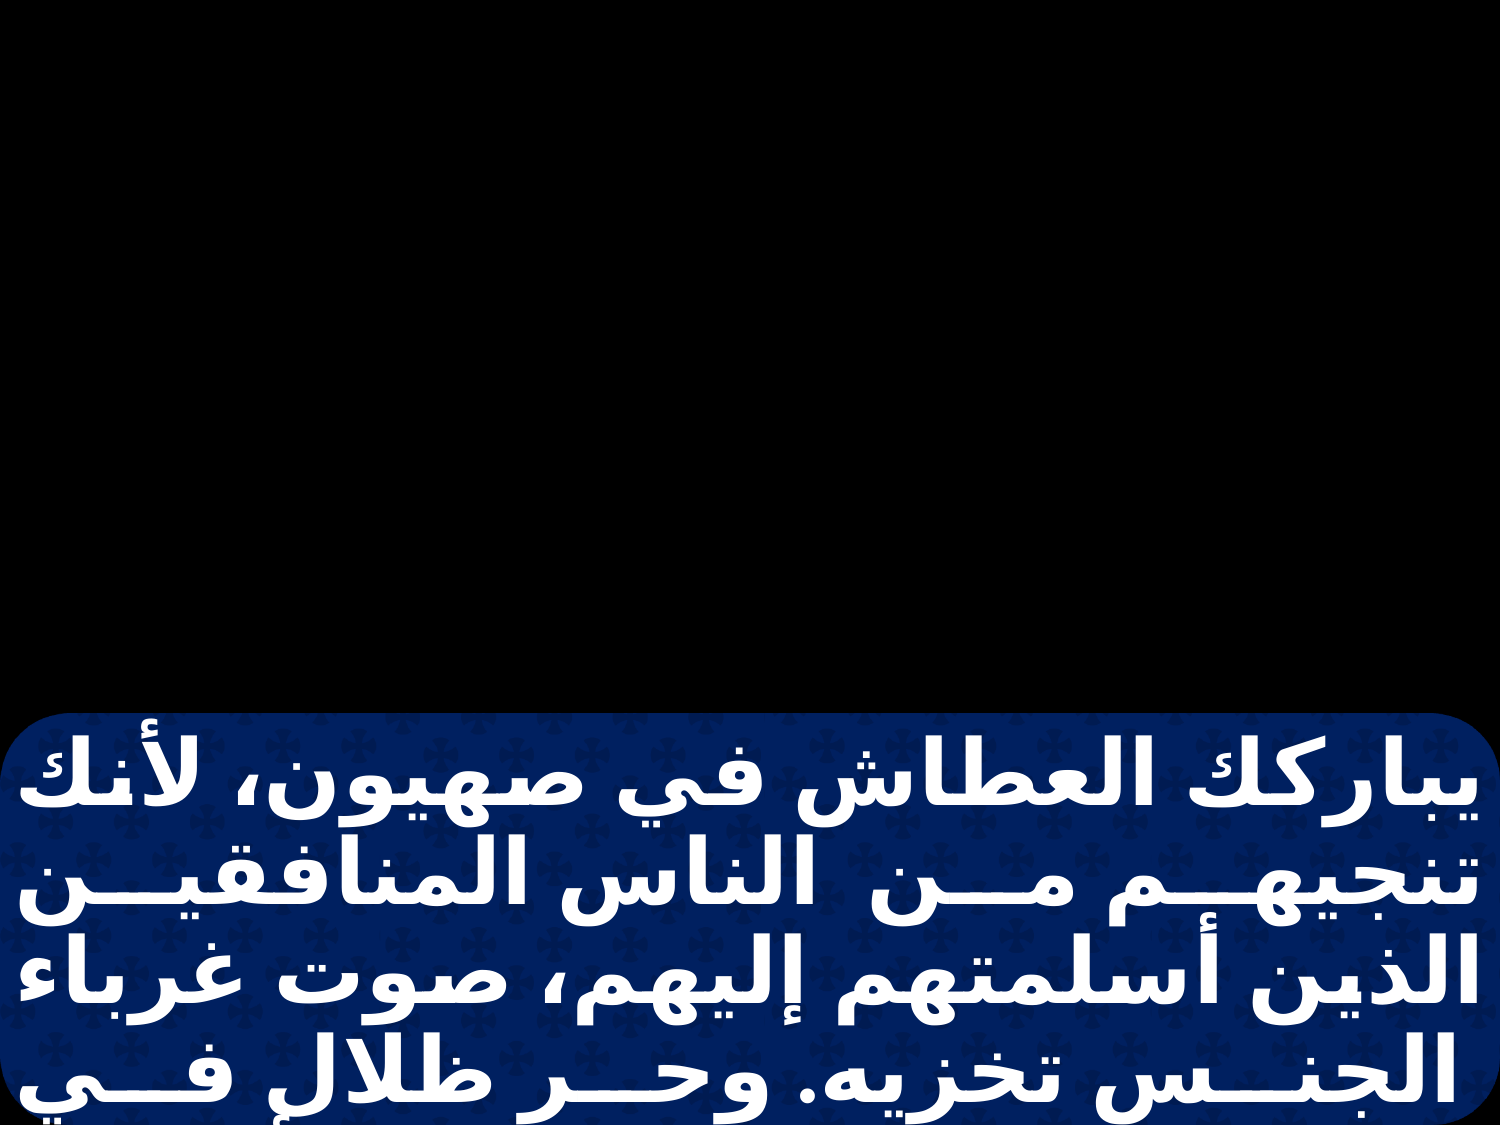

يباركك العطاش في صهيون، لأنك تنجيهم من  الناس المنافقين الذين أسلمتهم إليهم، صوت غرباء  الجنس تخزيه. وحر ظلال في سحابة، تذل غصن  الأقوياء. ويصنع رب الصباؤوت بكل الأمم على هذا